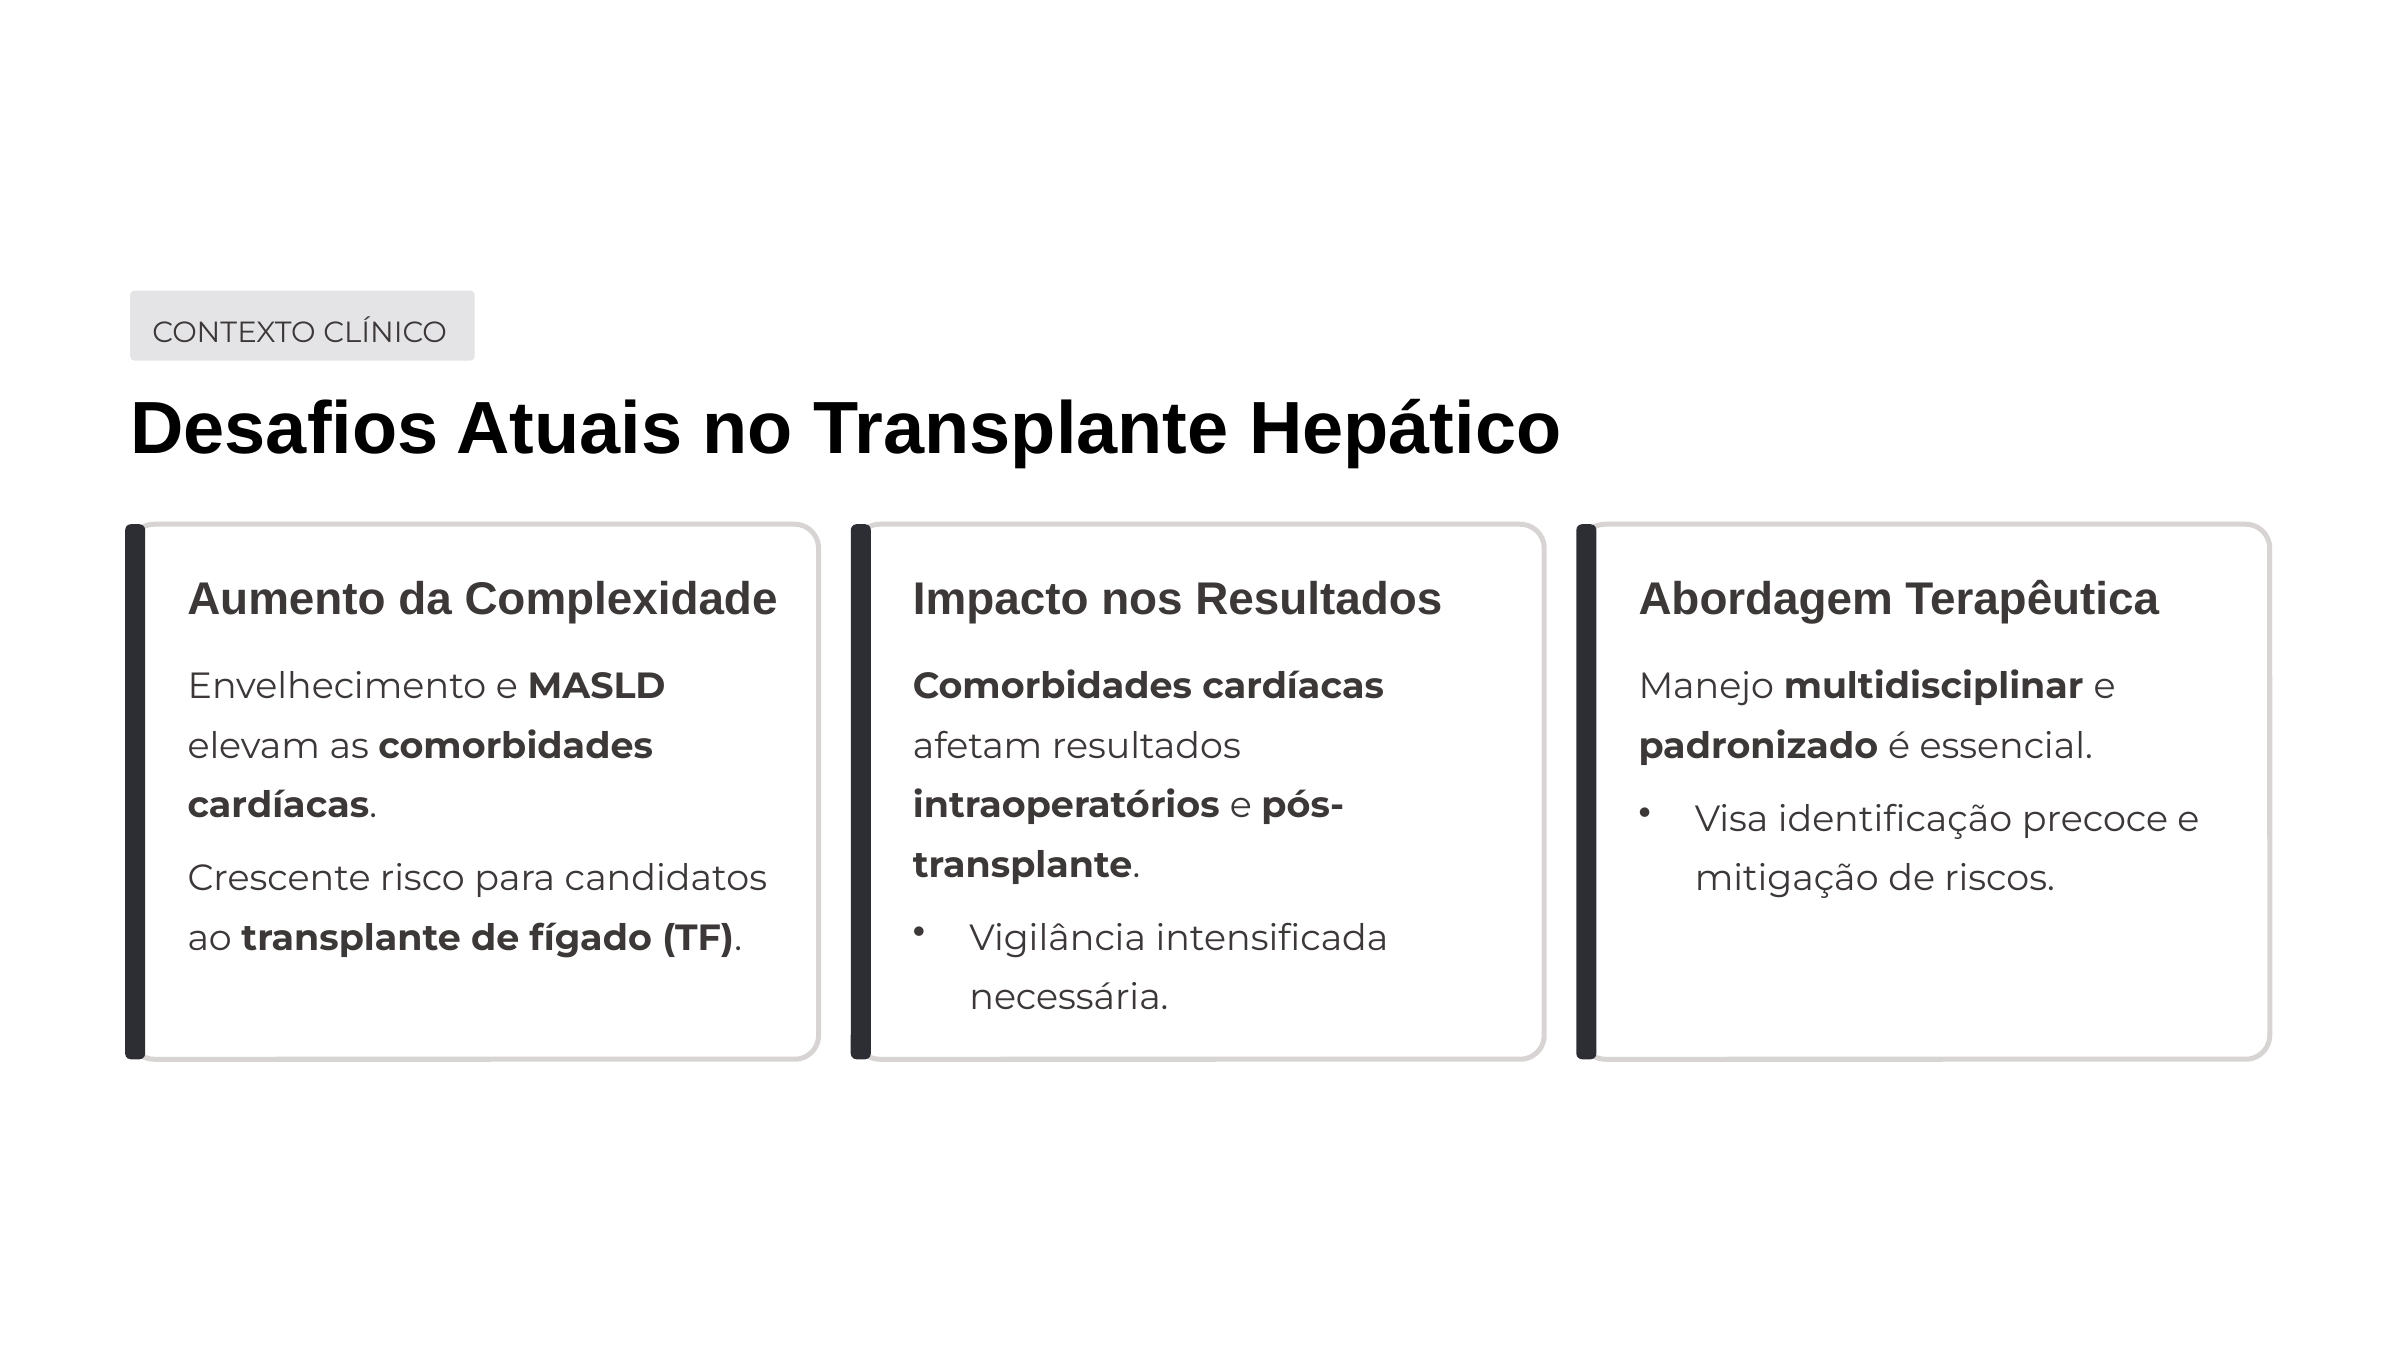

CONTEXTO CLÍNICO
Desafios Atuais no Transplante Hepático

Aumento da Complexidade
Impacto nos Resultados
Abordagem Terapêutica
Envelhecimento e MASLD elevam as comorbidades cardíacas.
Comorbidades cardíacas afetam resultados intraoperatórios e pós-transplante.
Manejo multidisciplinar e padronizado é essencial.
Visa identificação precoce e mitigação de riscos.
Crescente risco para candidatos ao transplante de fígado (TF).
Vigilância intensificada necessária.